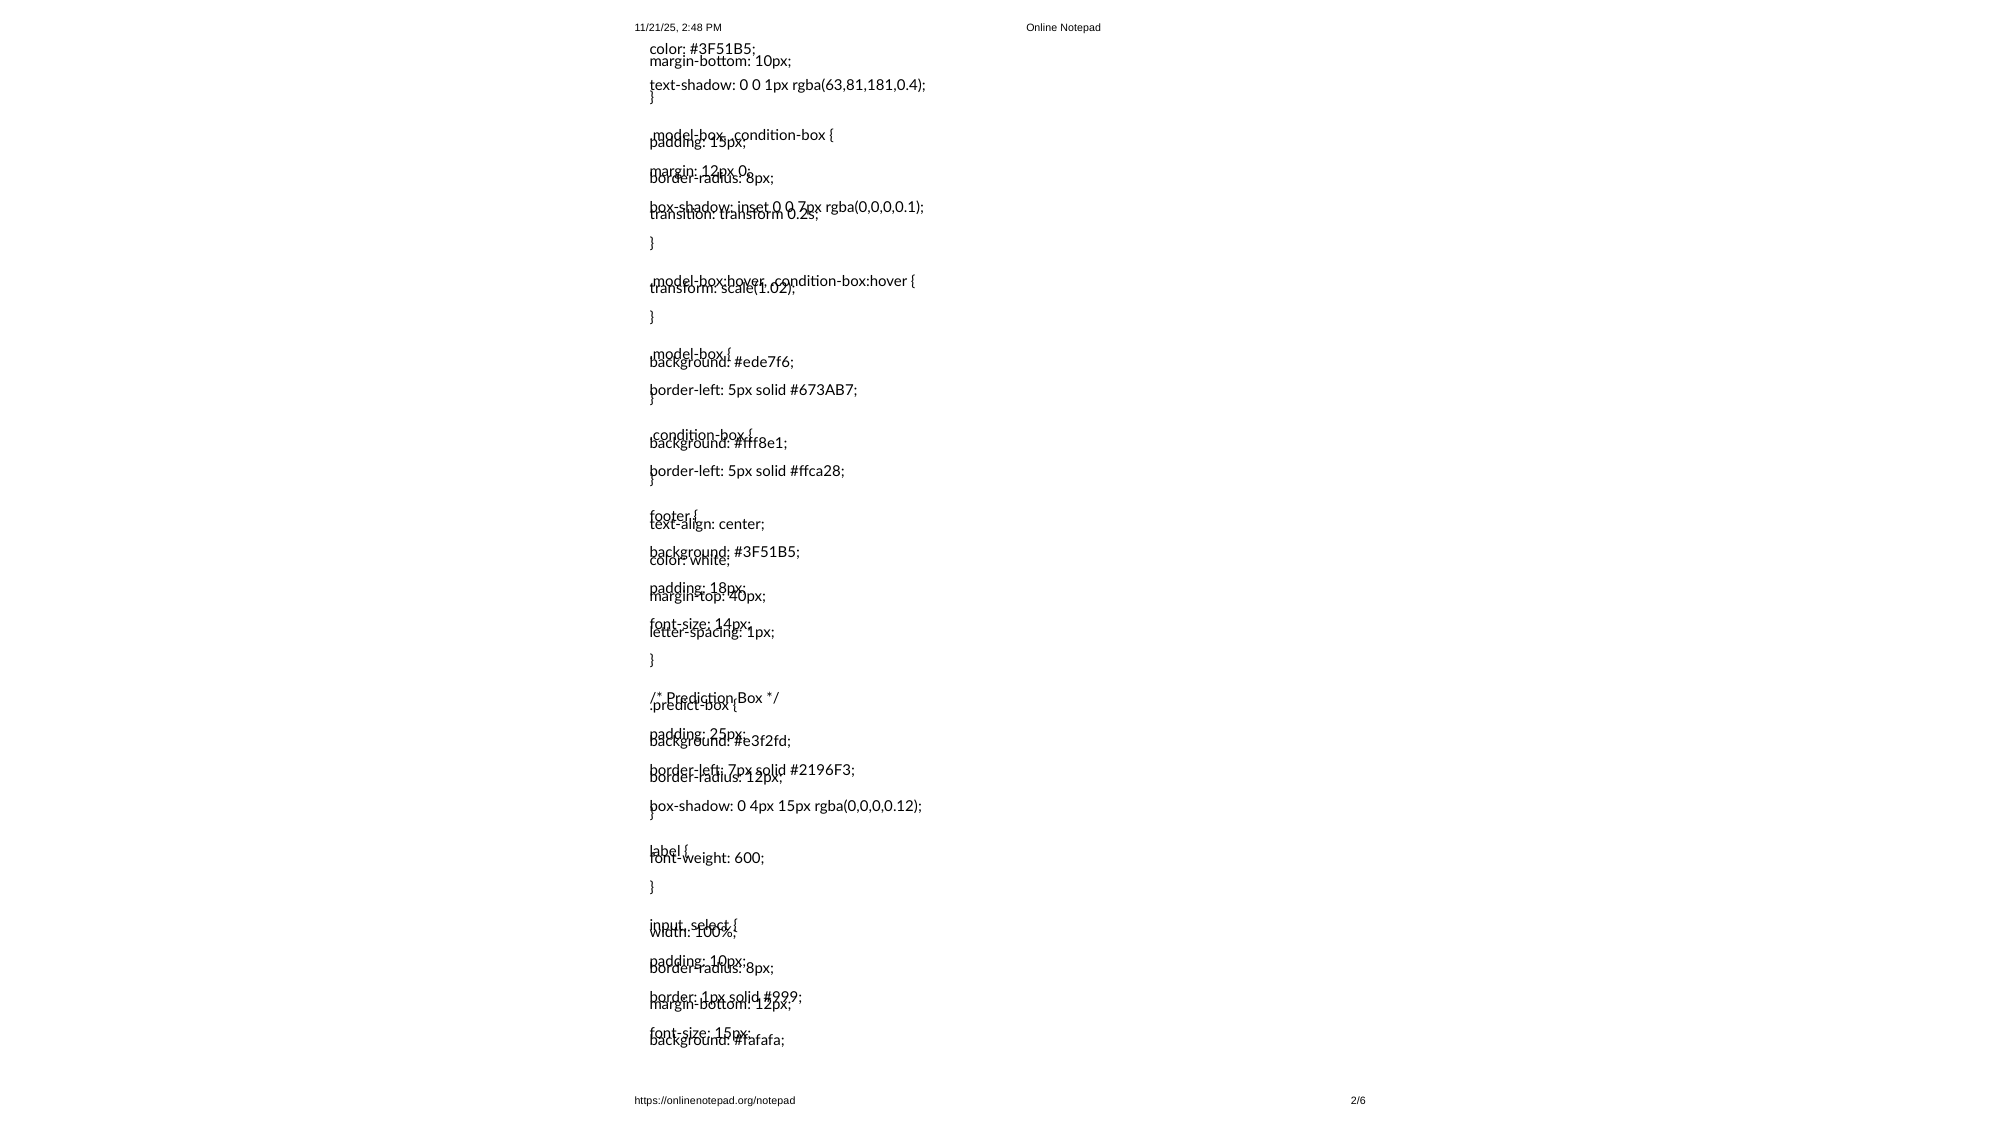

11/21/25, 2:48 PM
Online Notepad
color: #3F51B5;
margin-bottom: 10px;
text-shadow: 0 0 1px rgba(63,81,181,0.4);
}
.model-box, .condition-box {
padding: 15px;
margin: 12px 0;
border-radius: 8px;
box-shadow: inset 0 0 7px rgba(0,0,0,0.1);
transition: transform 0.2s;
}
.model-box:hover, .condition-box:hover {
transform: scale(1.02);
}
.model-box {
background: #ede7f6;
border-left: 5px solid #673AB7;
}
.condition-box {
background: #fff8e1;
border-left: 5px solid #ffca28;
}
footer {
text-align: center;
background: #3F51B5;
color: white;
padding: 18px;
margin-top: 40px;
font-size: 14px;
letter-spacing: 1px;
}
/* Prediction Box */
.predict-box {
padding: 25px;
background: #e3f2fd;
border-left: 7px solid #2196F3;
border-radius: 12px;
box-shadow: 0 4px 15px rgba(0,0,0,0.12);
}
label {
font-weight: 600;
}
input, select {
width: 100%;
padding: 10px;
border-radius: 8px;
border: 1px solid #999;
margin-bottom: 12px;
font-size: 15px;
background: #fafafa;
https://onlinenotepad.org/notepad
2/6